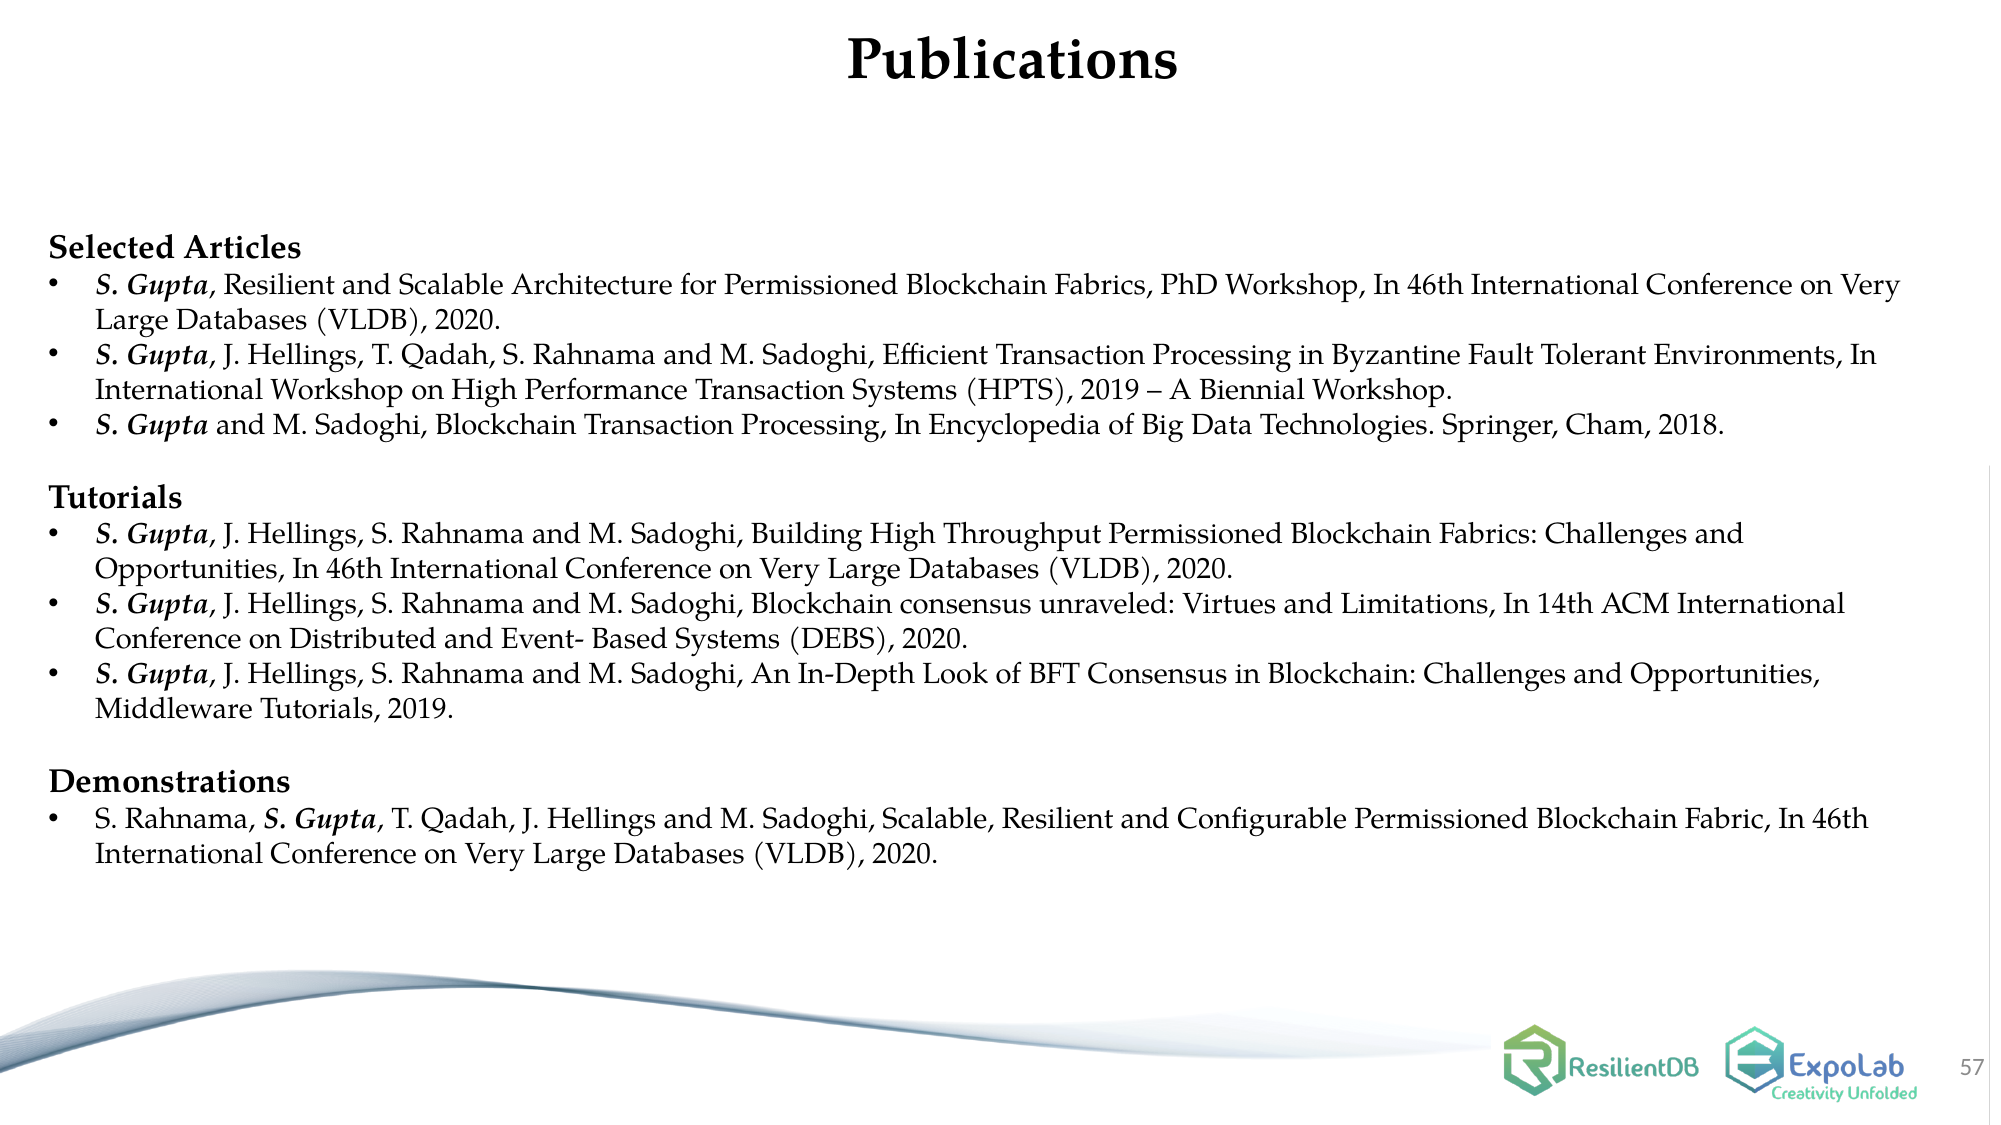

# Publications
Selected Articles
S. Gupta, Resilient and Scalable Architecture for Permissioned Blockchain Fabrics, PhD Workshop, In 46th International Conference on Very Large Databases (VLDB), 2020.
S. Gupta, J. Hellings, T. Qadah, S. Rahnama and M. Sadoghi, Efficient Transaction Processing in Byzantine Fault Tolerant Environments, In International Workshop on High Performance Transaction Systems (HPTS), 2019 – A Biennial Workshop.
S. Gupta and M. Sadoghi, Blockchain Transaction Processing, In Encyclopedia of Big Data Technologies. Springer, Cham, 2018.

Tutorials
S. Gupta, J. Hellings, S. Rahnama and M. Sadoghi, Building High Throughput Permissioned Blockchain Fabrics: Challenges and Opportunities, In 46th International Conference on Very Large Databases (VLDB), 2020.
S. Gupta, J. Hellings, S. Rahnama and M. Sadoghi, Blockchain consensus unraveled: Virtues and Limitations, In 14th ACM International Conference on Distributed and Event- Based Systems (DEBS), 2020.
S. Gupta, J. Hellings, S. Rahnama and M. Sadoghi, An In-Depth Look of BFT Consensus in Blockchain: Challenges and Opportunities, Middleware Tutorials, 2019.

Demonstrations
S. Rahnama, S. Gupta, T. Qadah, J. Hellings and M. Sadoghi, Scalable, Resilient and Configurable Permissioned Blockchain Fabric, In 46th International Conference on Very Large Databases (VLDB), 2020.

57